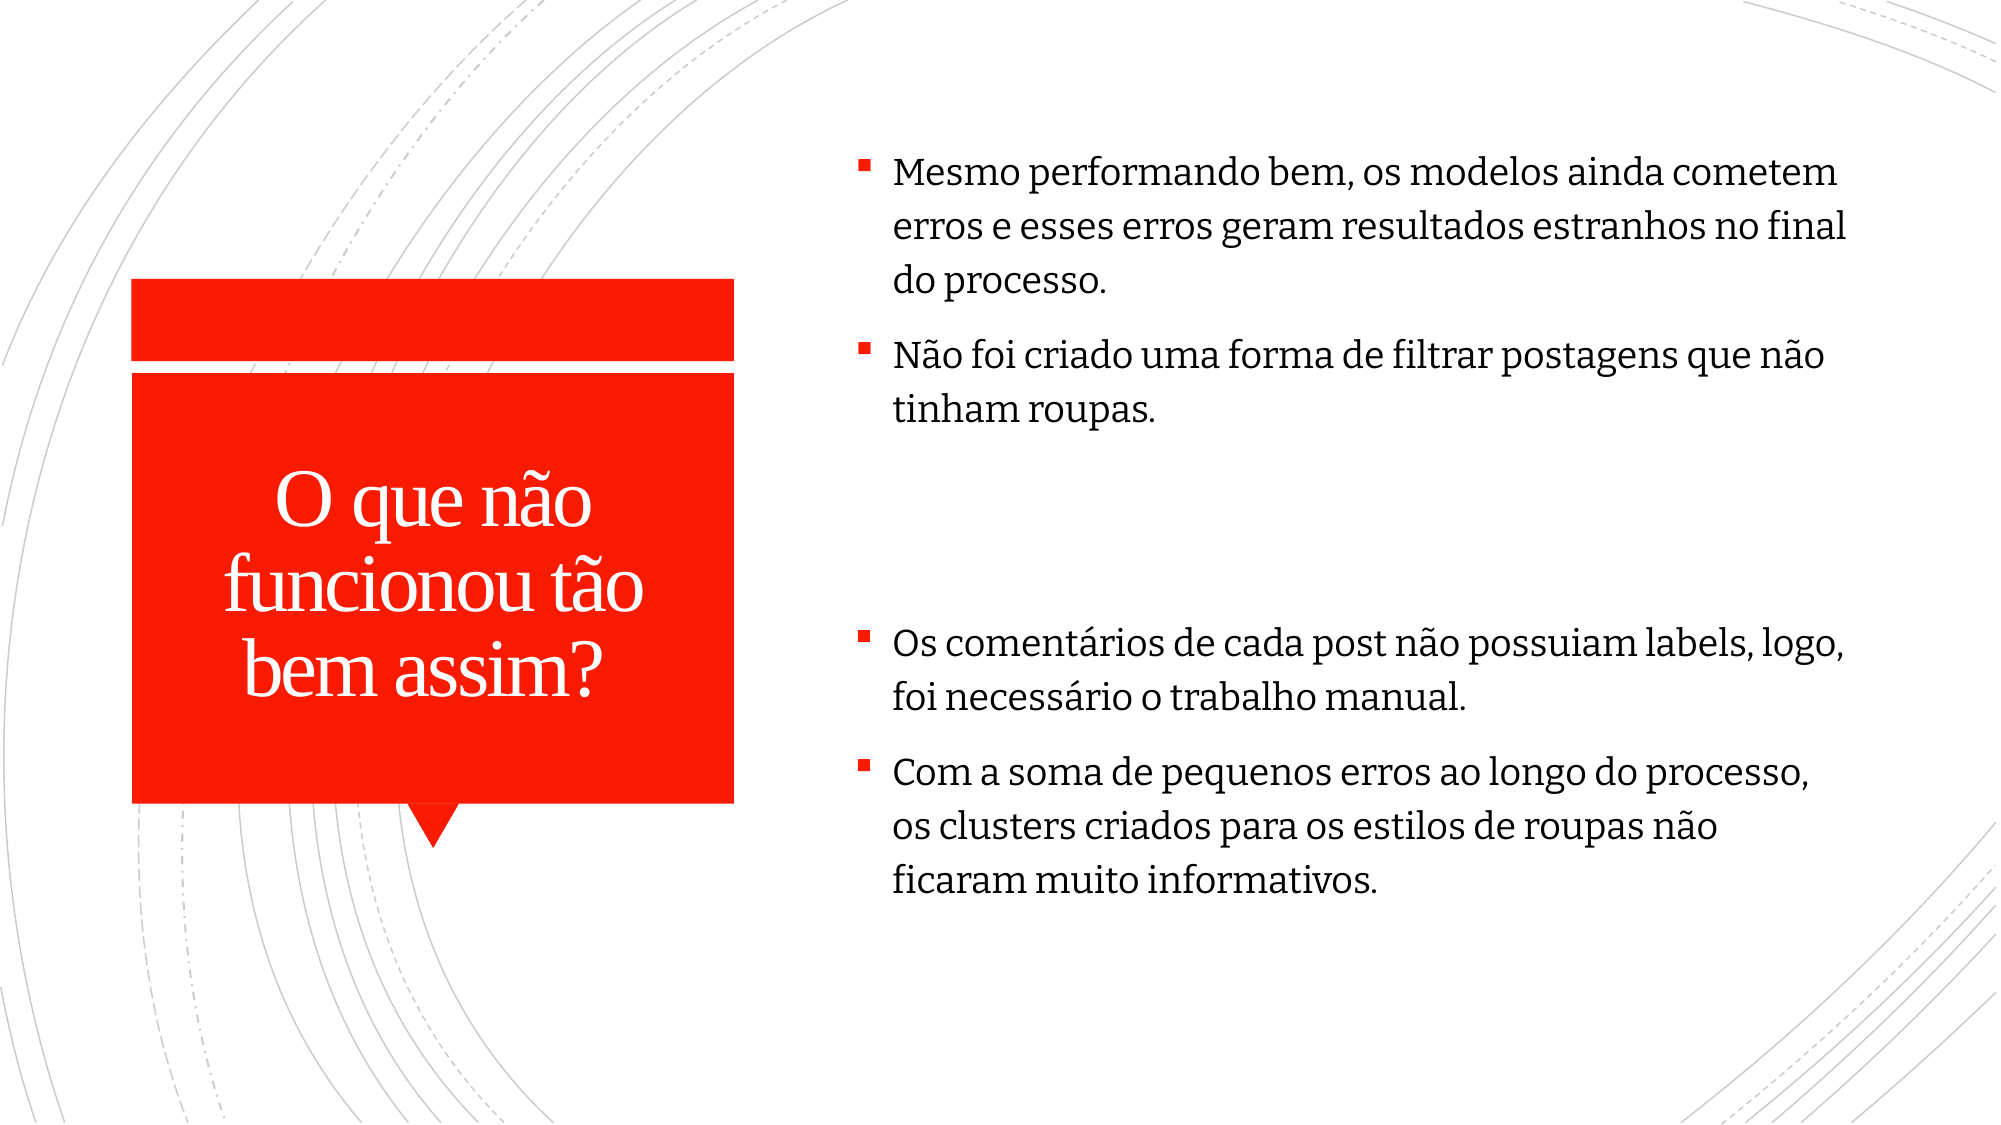

Mesmo performando bem, os modelos ainda cometem erros e esses erros geram resultados estranhos no final do processo.
Não foi criado uma forma de filtrar postagens que não tinham roupas.
# O que não funcionou tão bem assim?
Os comentários de cada post não possuiam labels, logo, foi necessário o trabalho manual.
Com a soma de pequenos erros ao longo do processo, os clusters criados para os estilos de roupas não ficaram muito informativos.